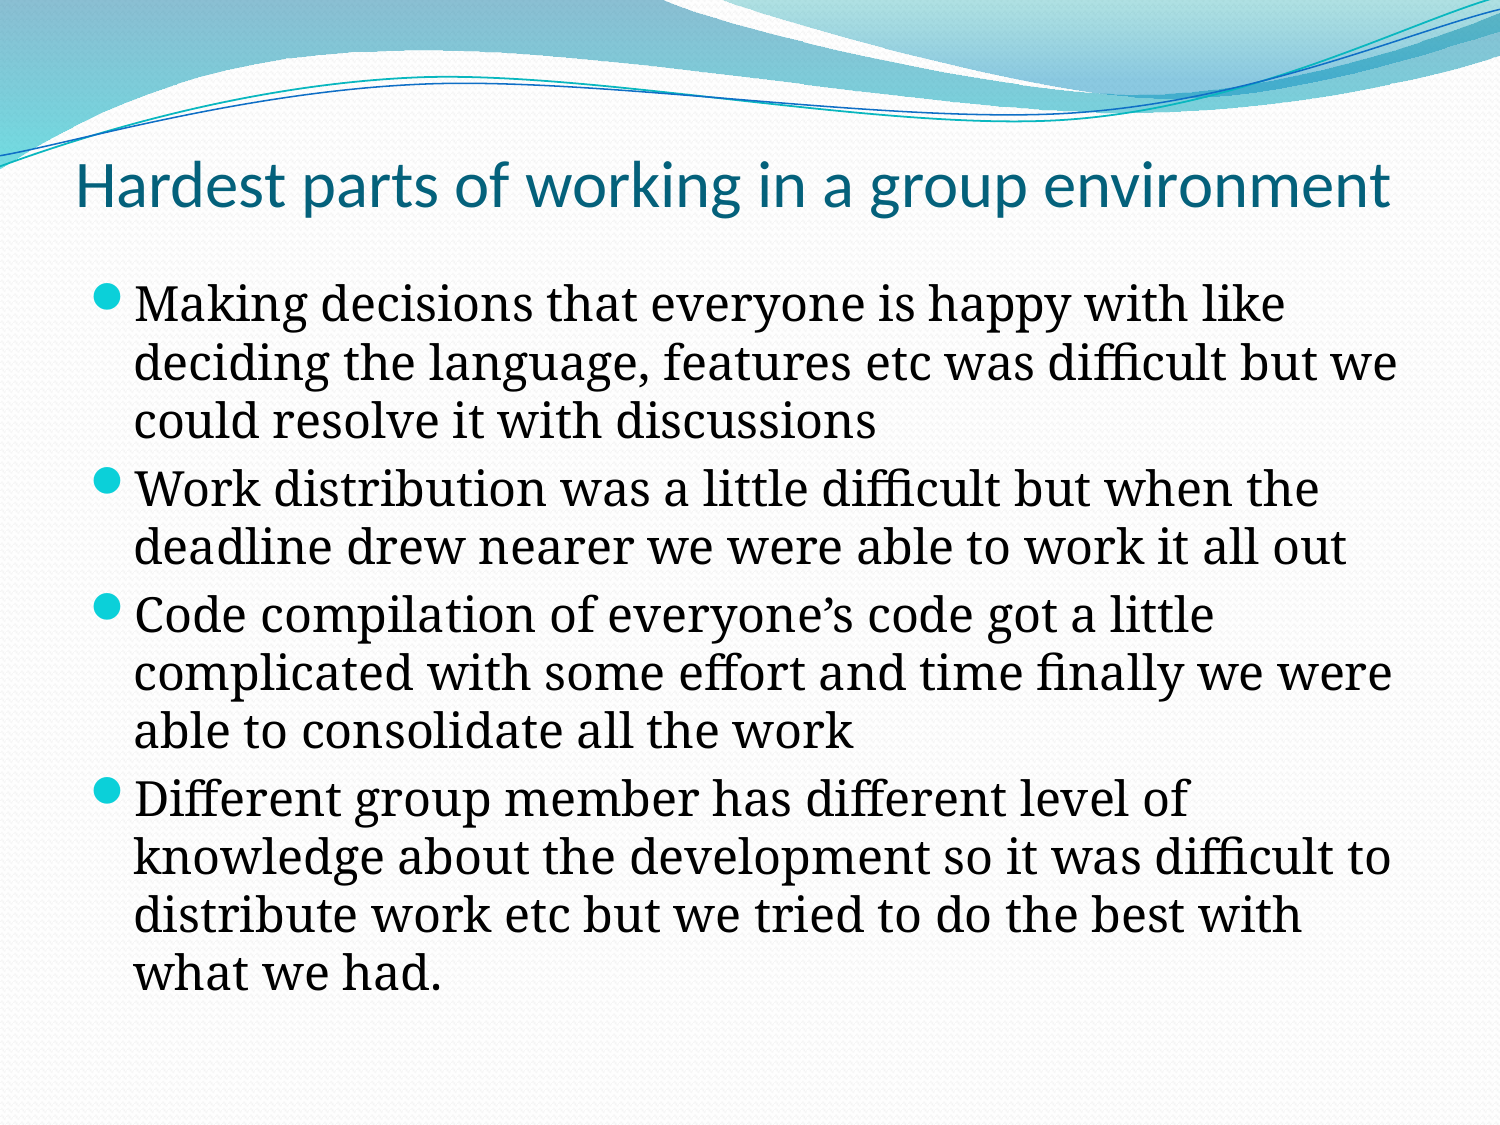

# Hardest parts of working in a group environment
Making decisions that everyone is happy with like deciding the language, features etc was difficult but we could resolve it with discussions
Work distribution was a little difficult but when the deadline drew nearer we were able to work it all out
Code compilation of everyone’s code got a little complicated with some effort and time finally we were able to consolidate all the work
Different group member has different level of knowledge about the development so it was difficult to distribute work etc but we tried to do the best with what we had.